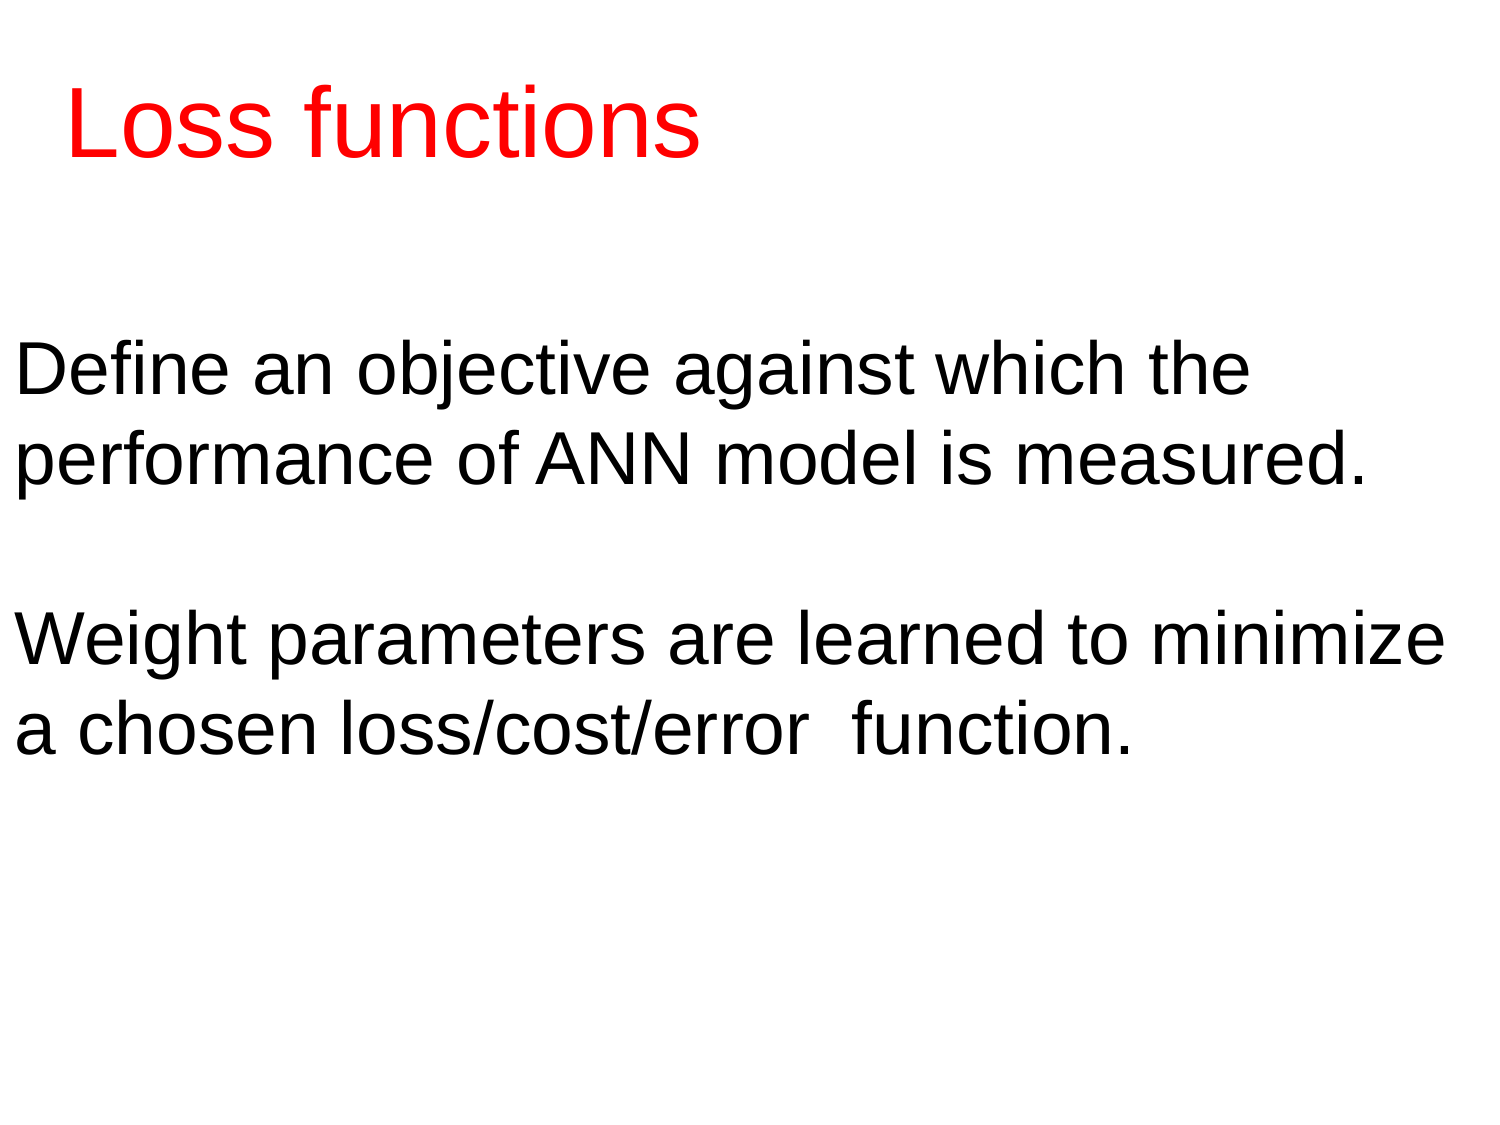

Loss functions
Define an objective against which the performance of ANN model is measured.

Weight parameters are learned to minimize a chosen loss/cost/error  function.